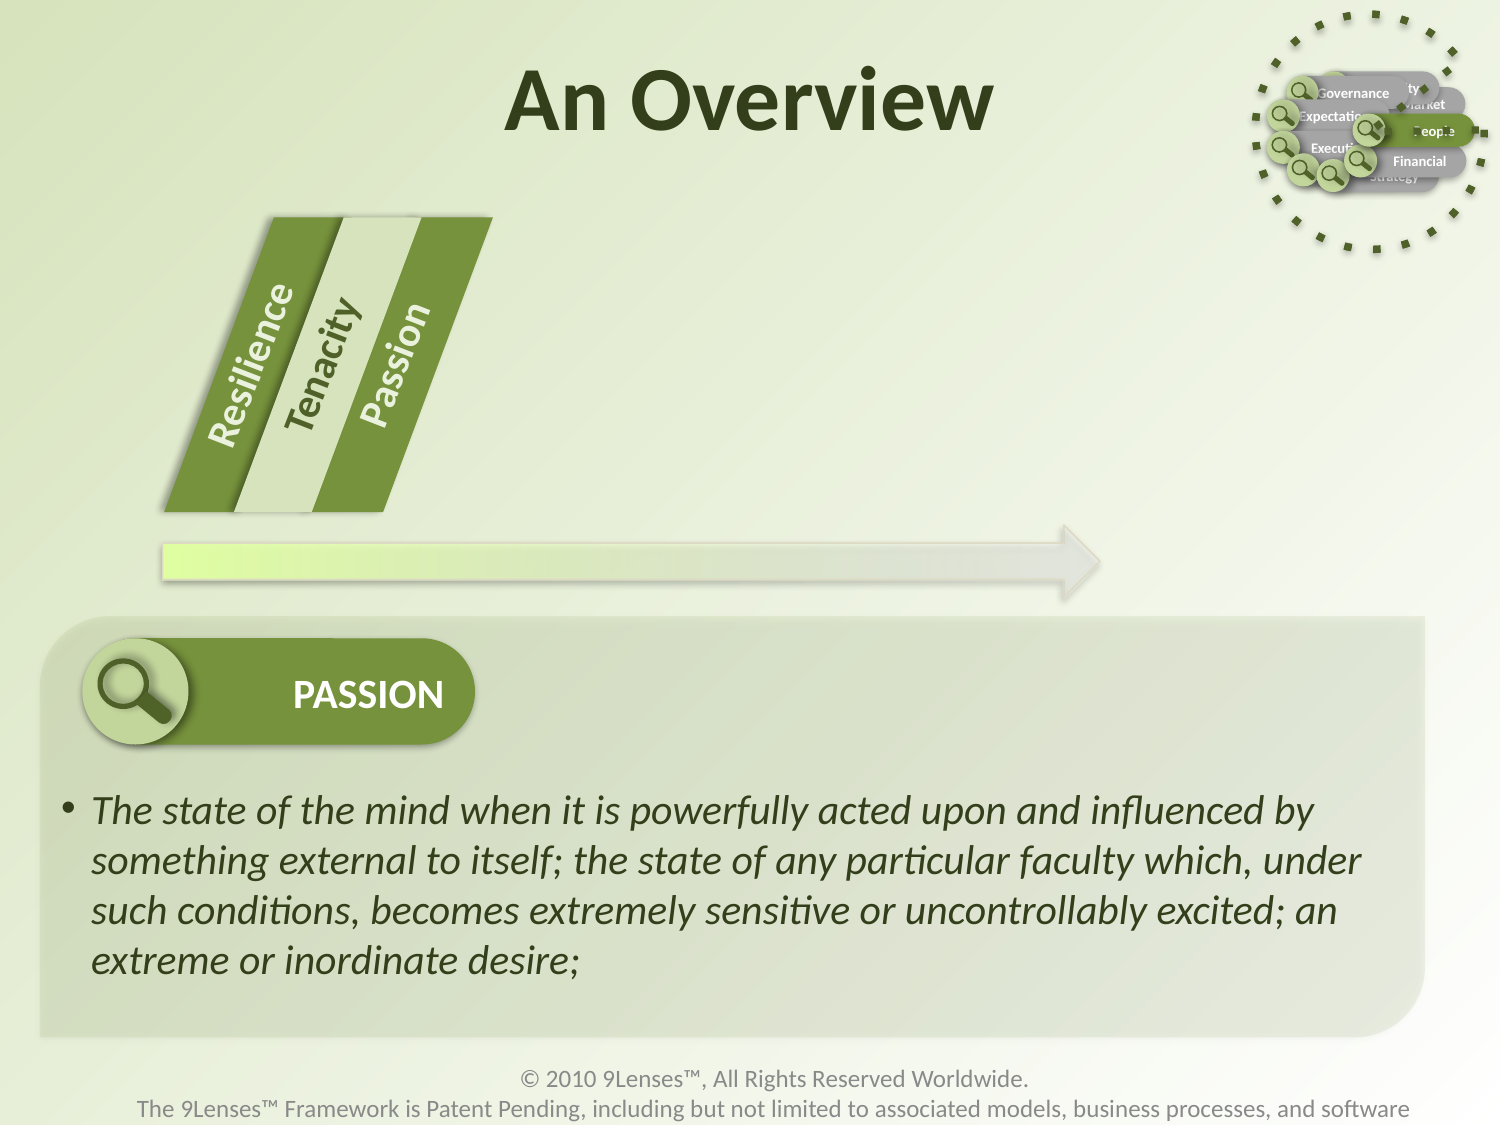

Entity

Governance

Market

Expectation

People

Execution

Financial

Operations

Strategy

# An Overview

Resilience

Tenacity

Passion

PASSION

The state of the mind when it is powerfully acted upon and influenced by something external to itself; the state of any particular faculty which, under such conditions, becomes extremely sensitive or uncontrollably excited; an extreme or inordinate desire;